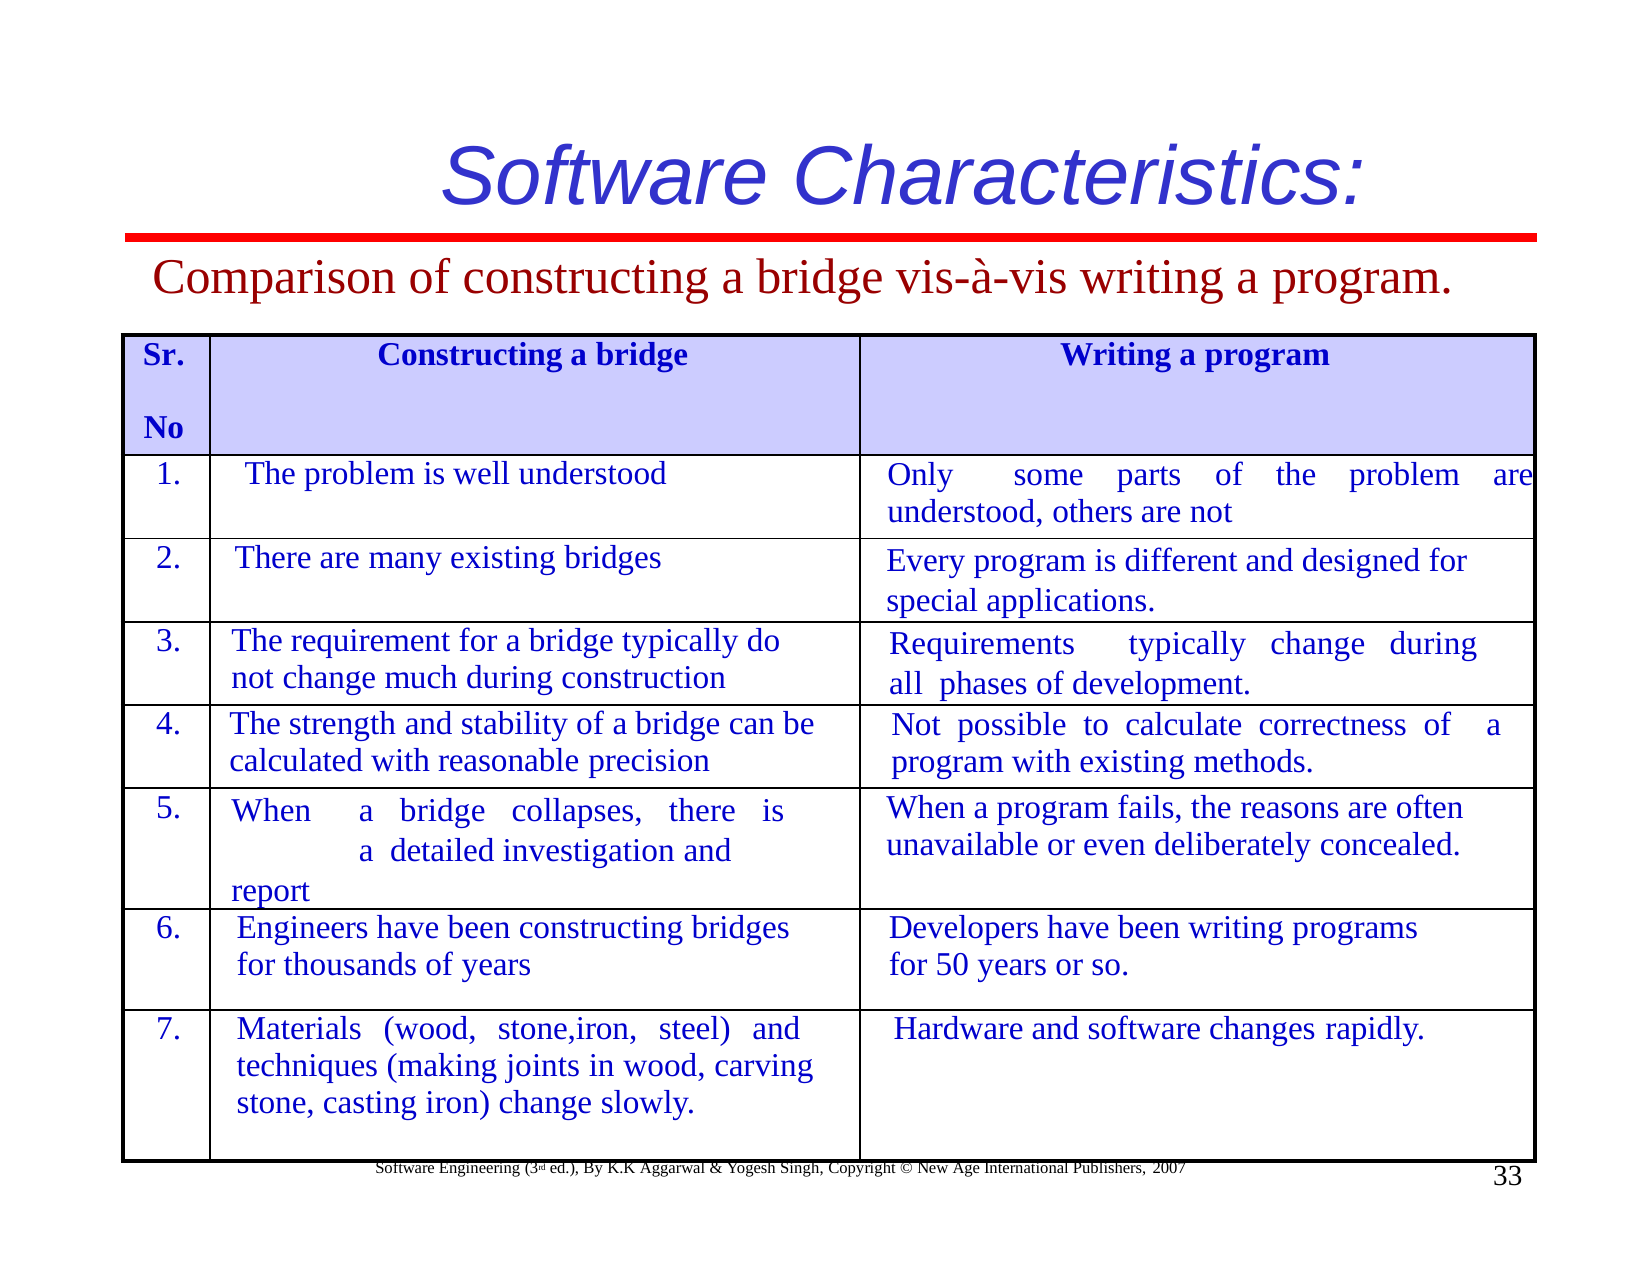

# Software Characteristics:

Comparison of constructing a bridge vis-à-vis writing a program.
| Sr. No | Constructing a bridge | Writing a program |
| --- | --- | --- |
| 1. | The problem is well understood | Only some parts of the problem are understood, others are not |
| 2. | There are many existing bridges | Every program is different and designed for special applications. |
| 3. | The requirement for a bridge typically do not change much during construction | Requirements typically change during all phases of development. |
| 4. | The strength and stability of a bridge can be calculated with reasonable precision | Not possible to calculate correctness of a program with existing methods. |
| 5. | When a bridge collapses, there is a detailed investigation and report | When a program fails, the reasons are often unavailable or even deliberately concealed. |
| 6. | Engineers have been constructing bridges for thousands of years | Developers have been writing programs for 50 years or so. |
| 7. | Materials (wood, stone,iron, steel) and techniques (making joints in wood, carving stone, casting iron) change slowly. | Hardware and software changes rapidly. |
Software Engineering (3rd  ed.), By K.K Aggarwal & Yogesh Singh, Copyright © New Age International Publishers, 2007
33